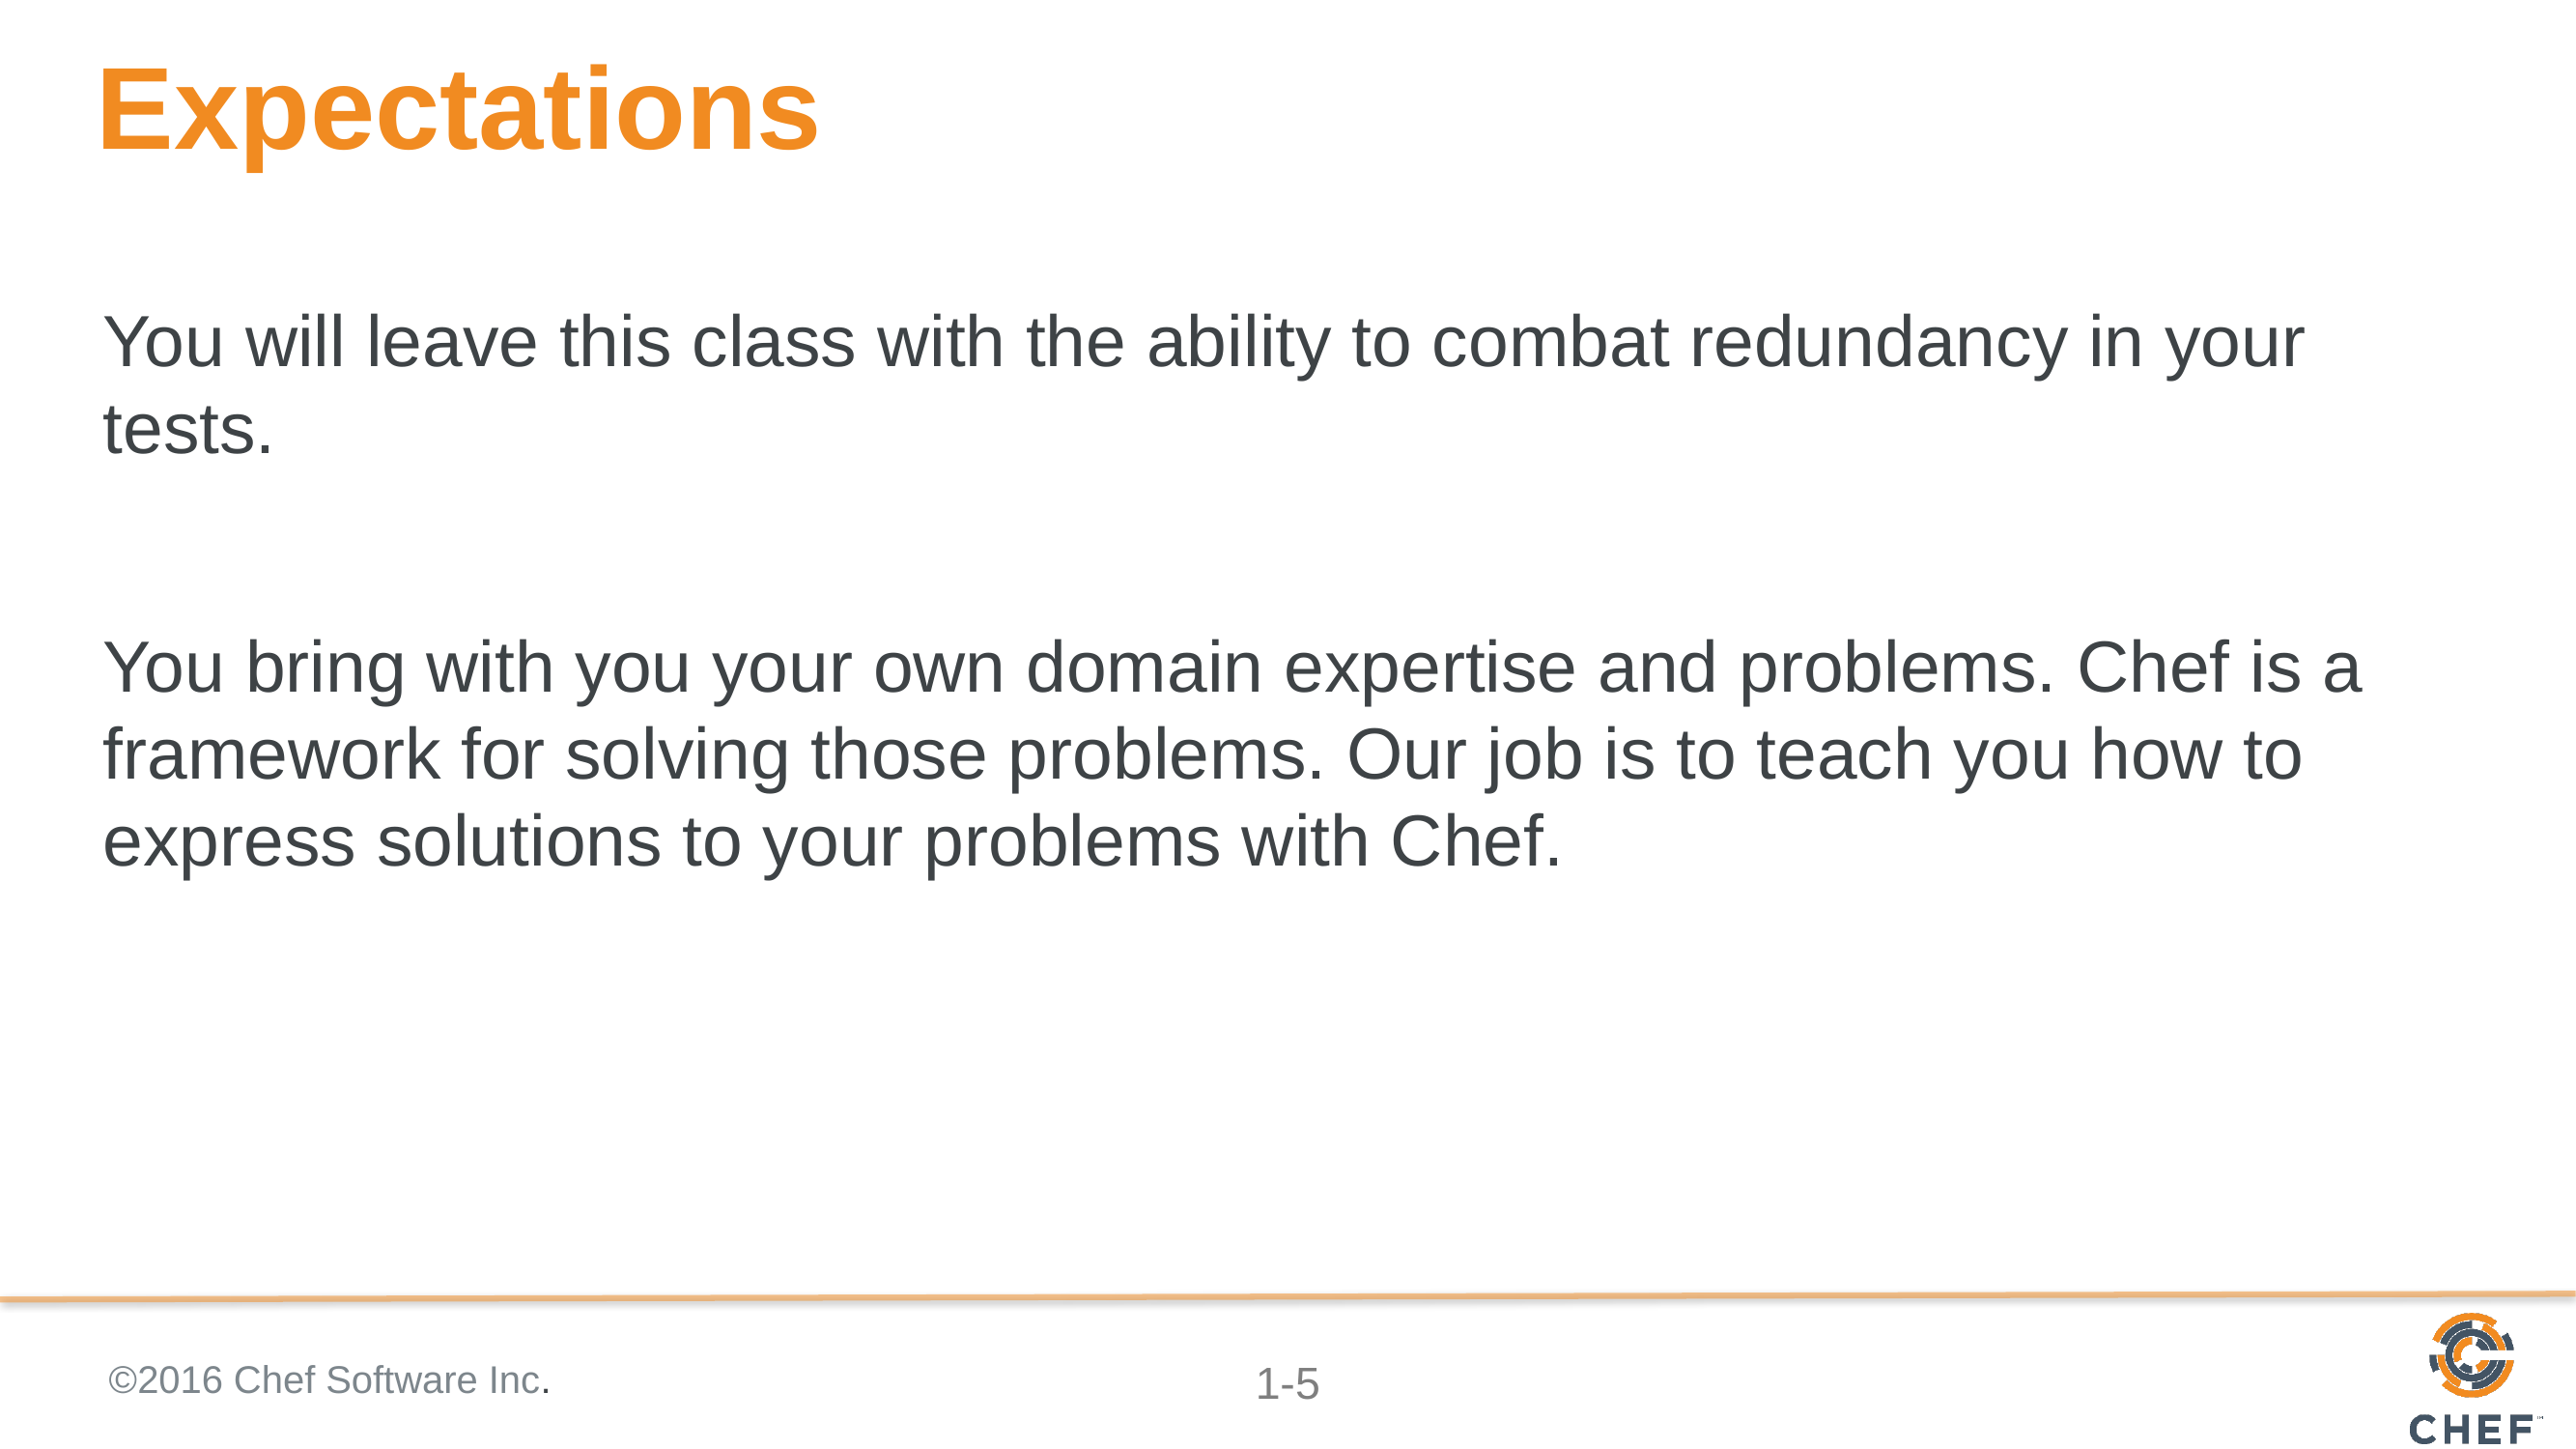

# Expectations
You will leave this class with the ability to combat redundancy in your tests.

You bring with you your own domain expertise and problems. Chef is a framework for solving those problems. Our job is to teach you how to express solutions to your problems with Chef.